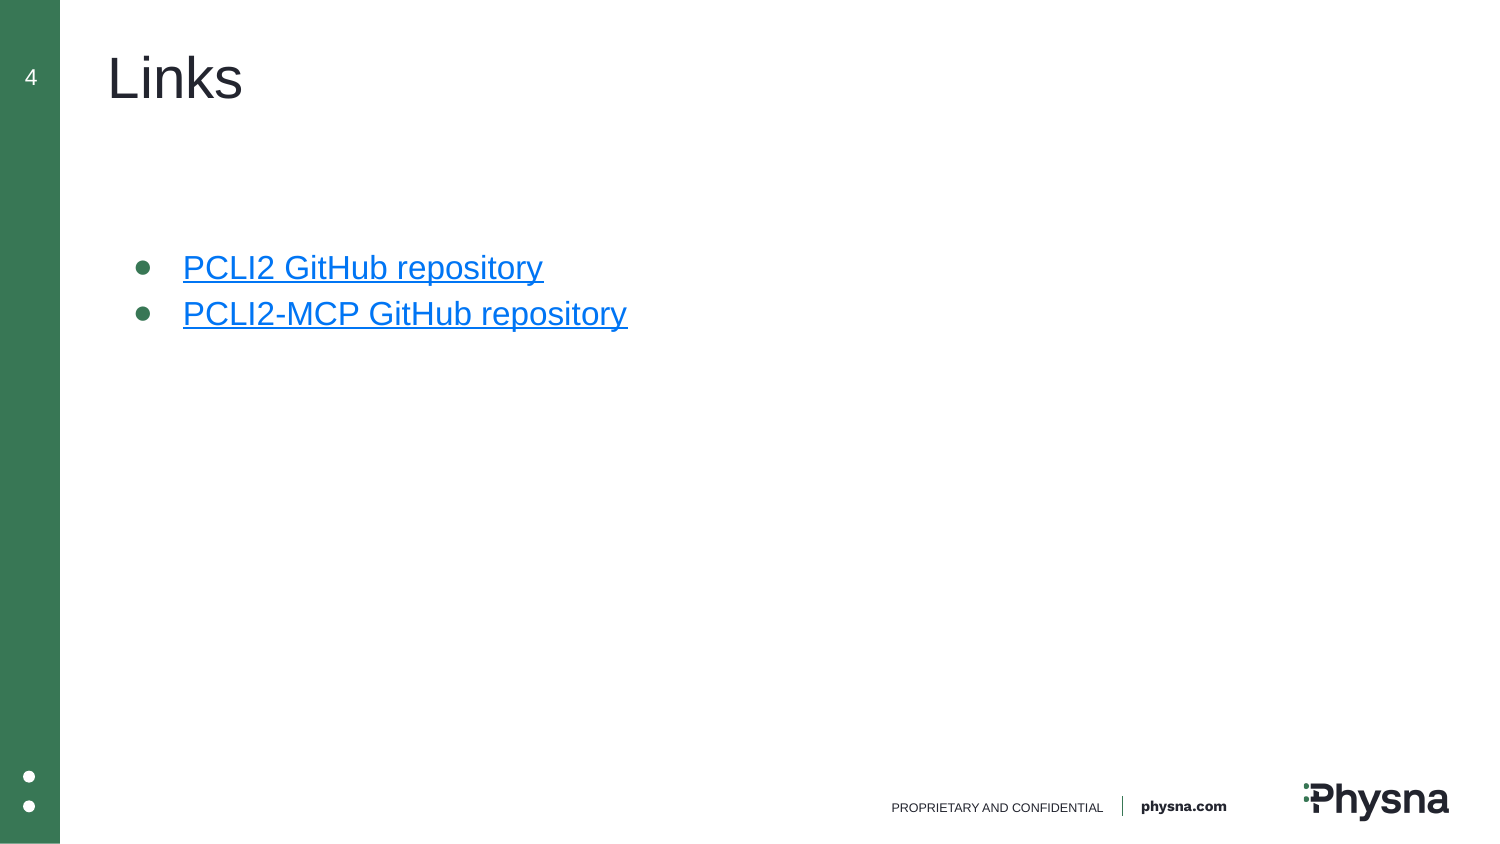

# Links
4
PCLI2 GitHub repository
PCLI2-MCP GitHub repository